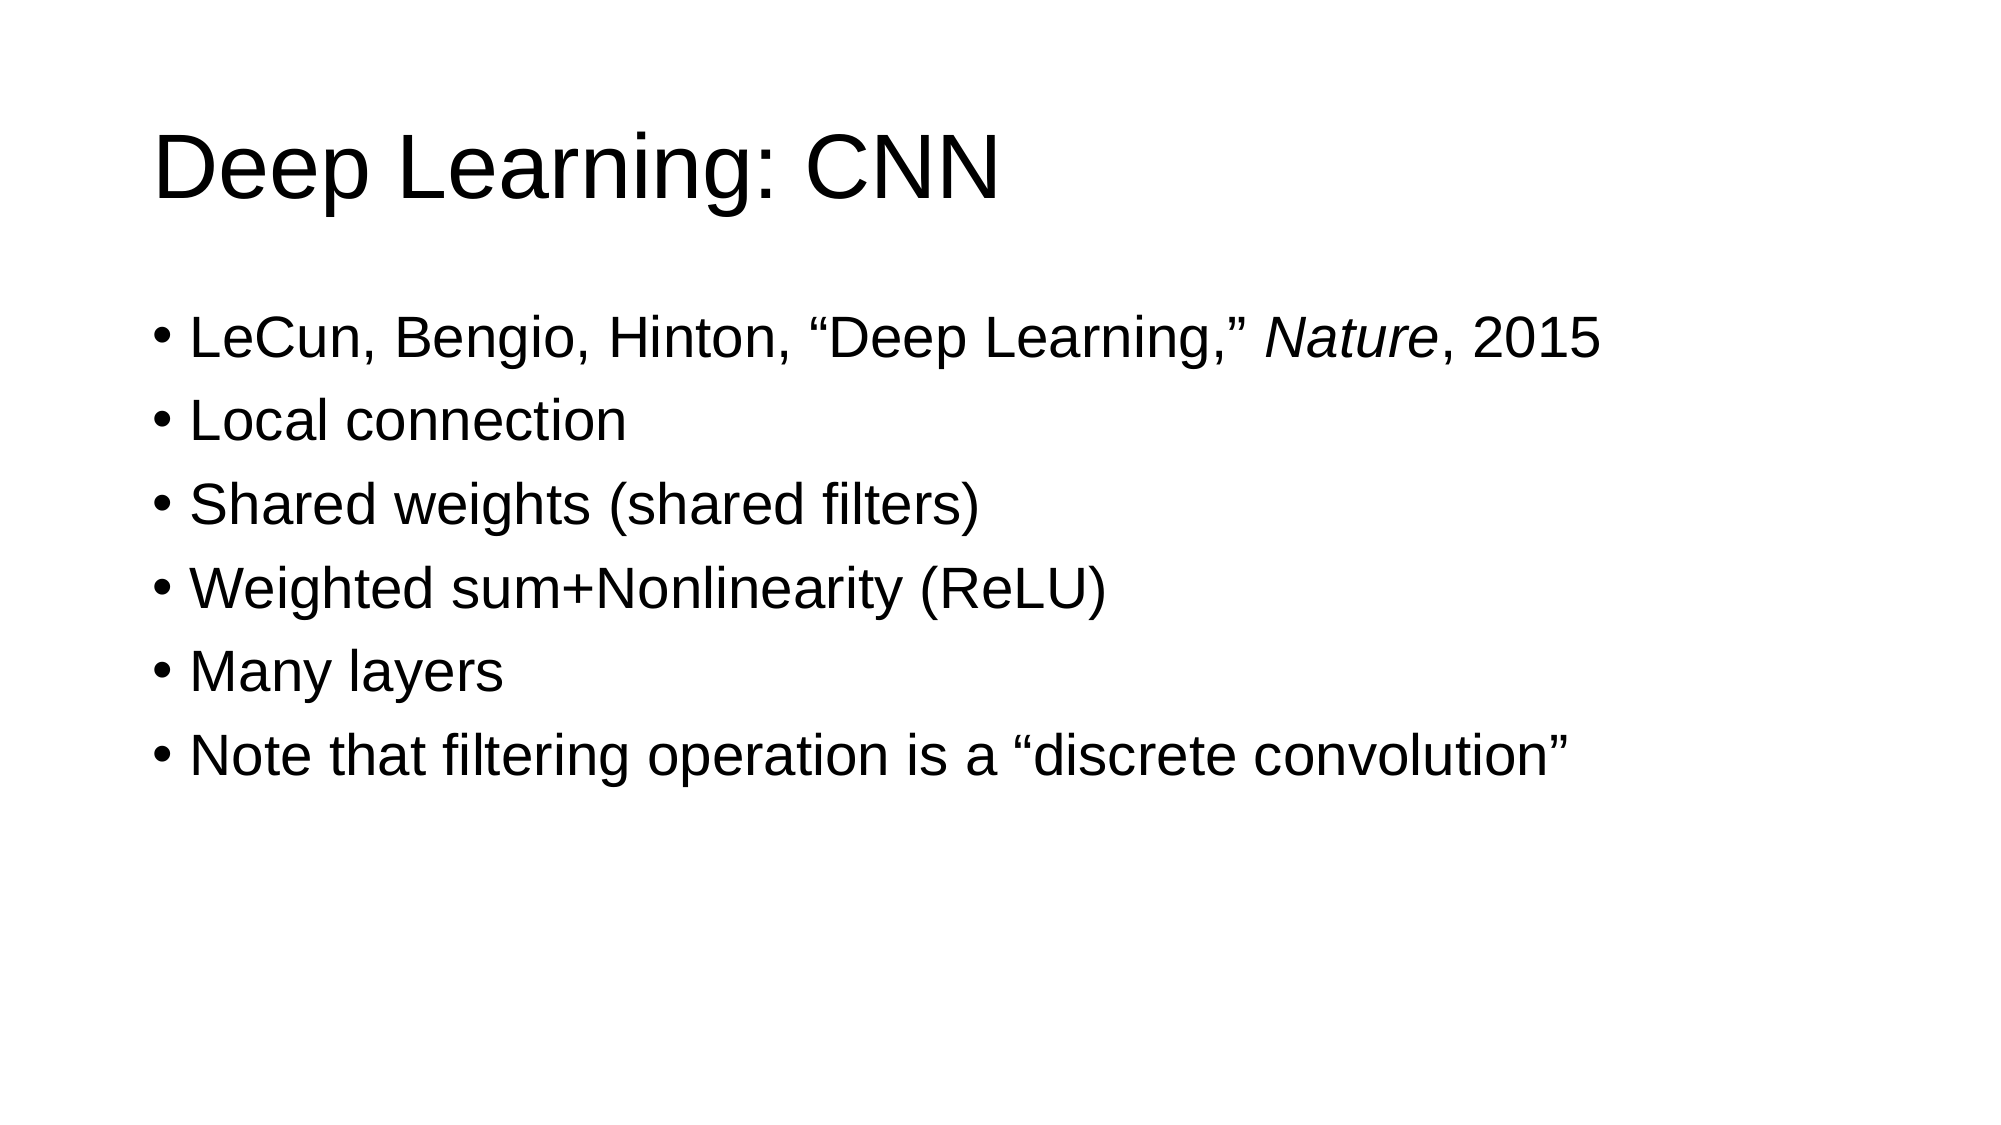

# Deep Learning: CNN
LeCun, Bengio, Hinton, “Deep Learning,” Nature, 2015
Local connection
Shared weights (shared filters)
Weighted sum+Nonlinearity (ReLU)
Many layers
Note that filtering operation is a “discrete convolution”